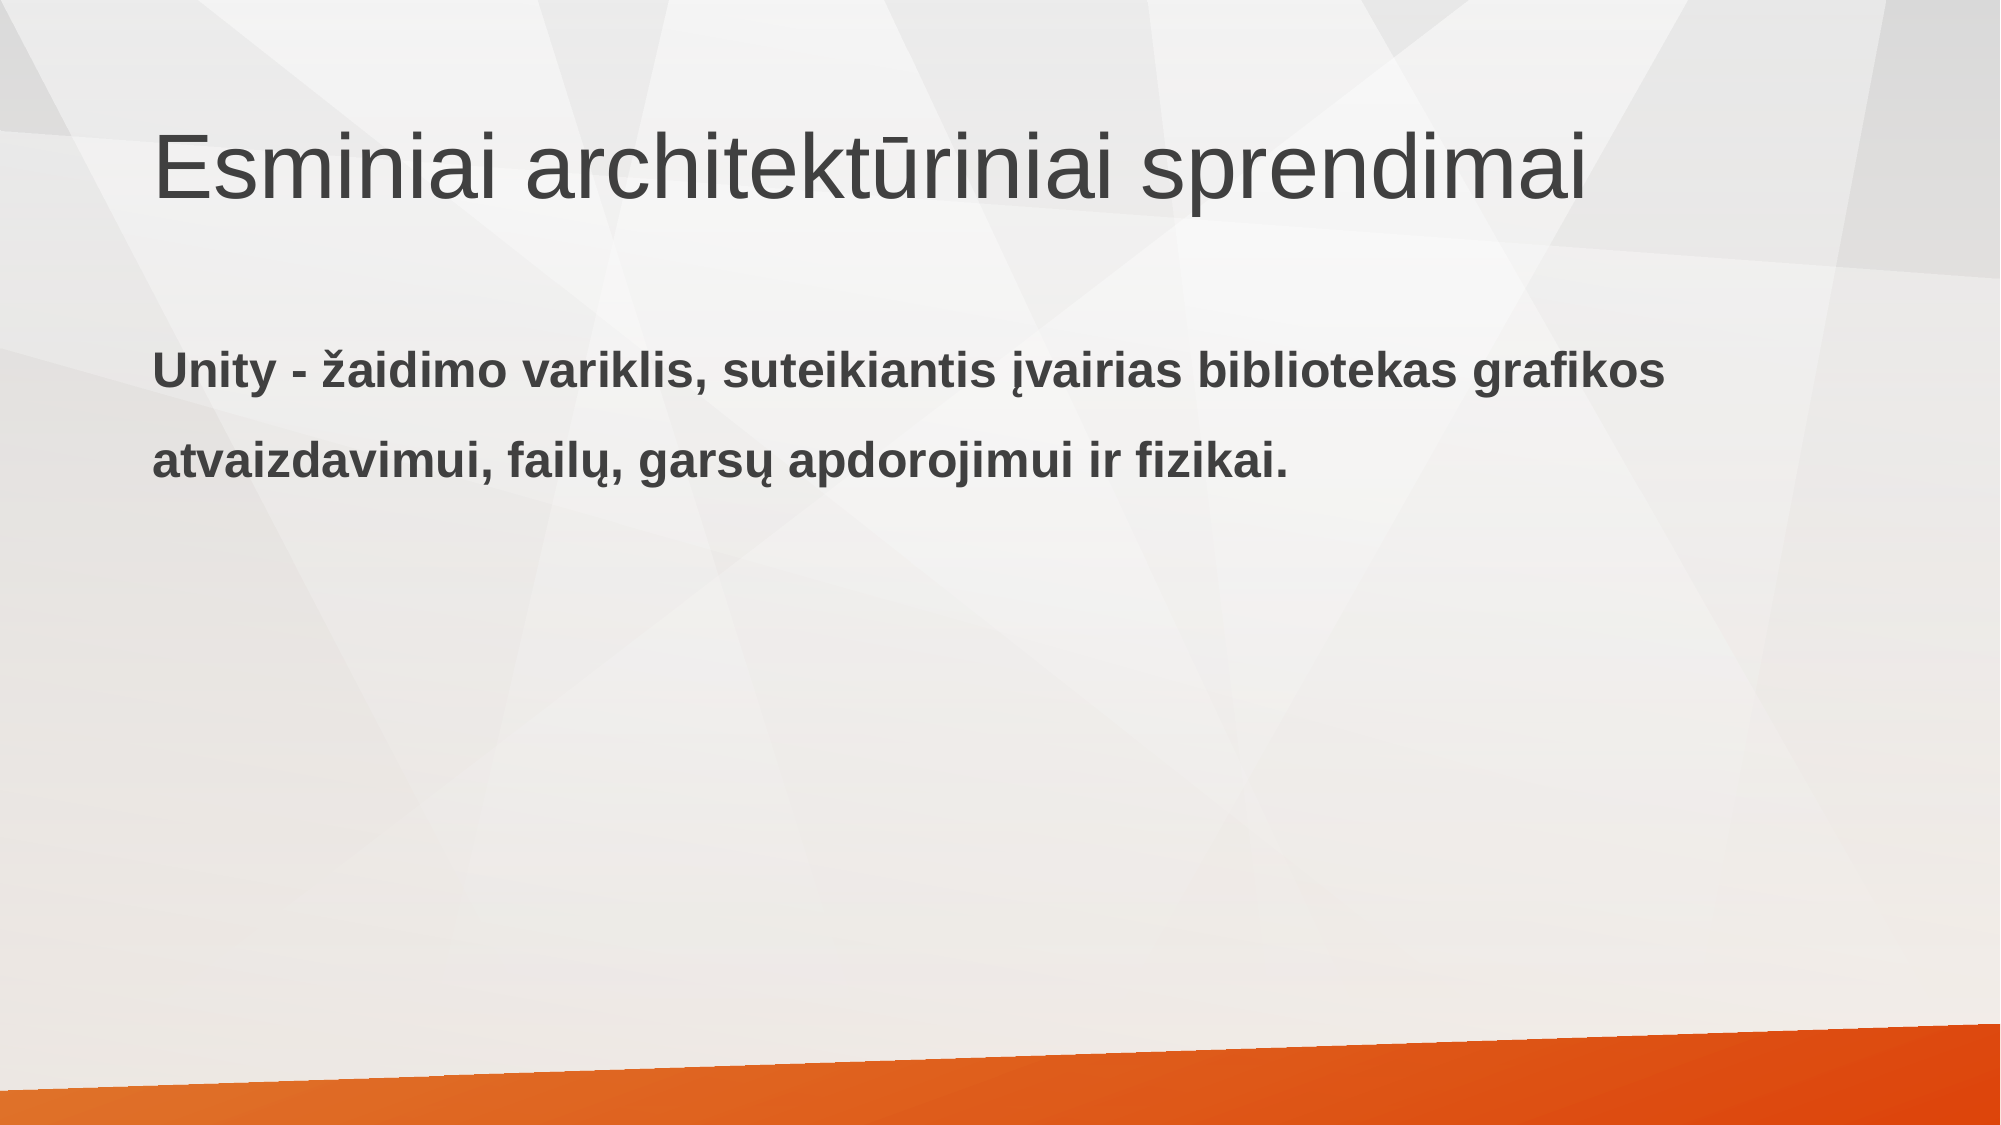

# Esminiai architektūriniai sprendimai
Unity - žaidimo variklis, suteikiantis įvairias bibliotekas grafikos atvaizdavimui, failų, garsų apdorojimui ir fizikai.